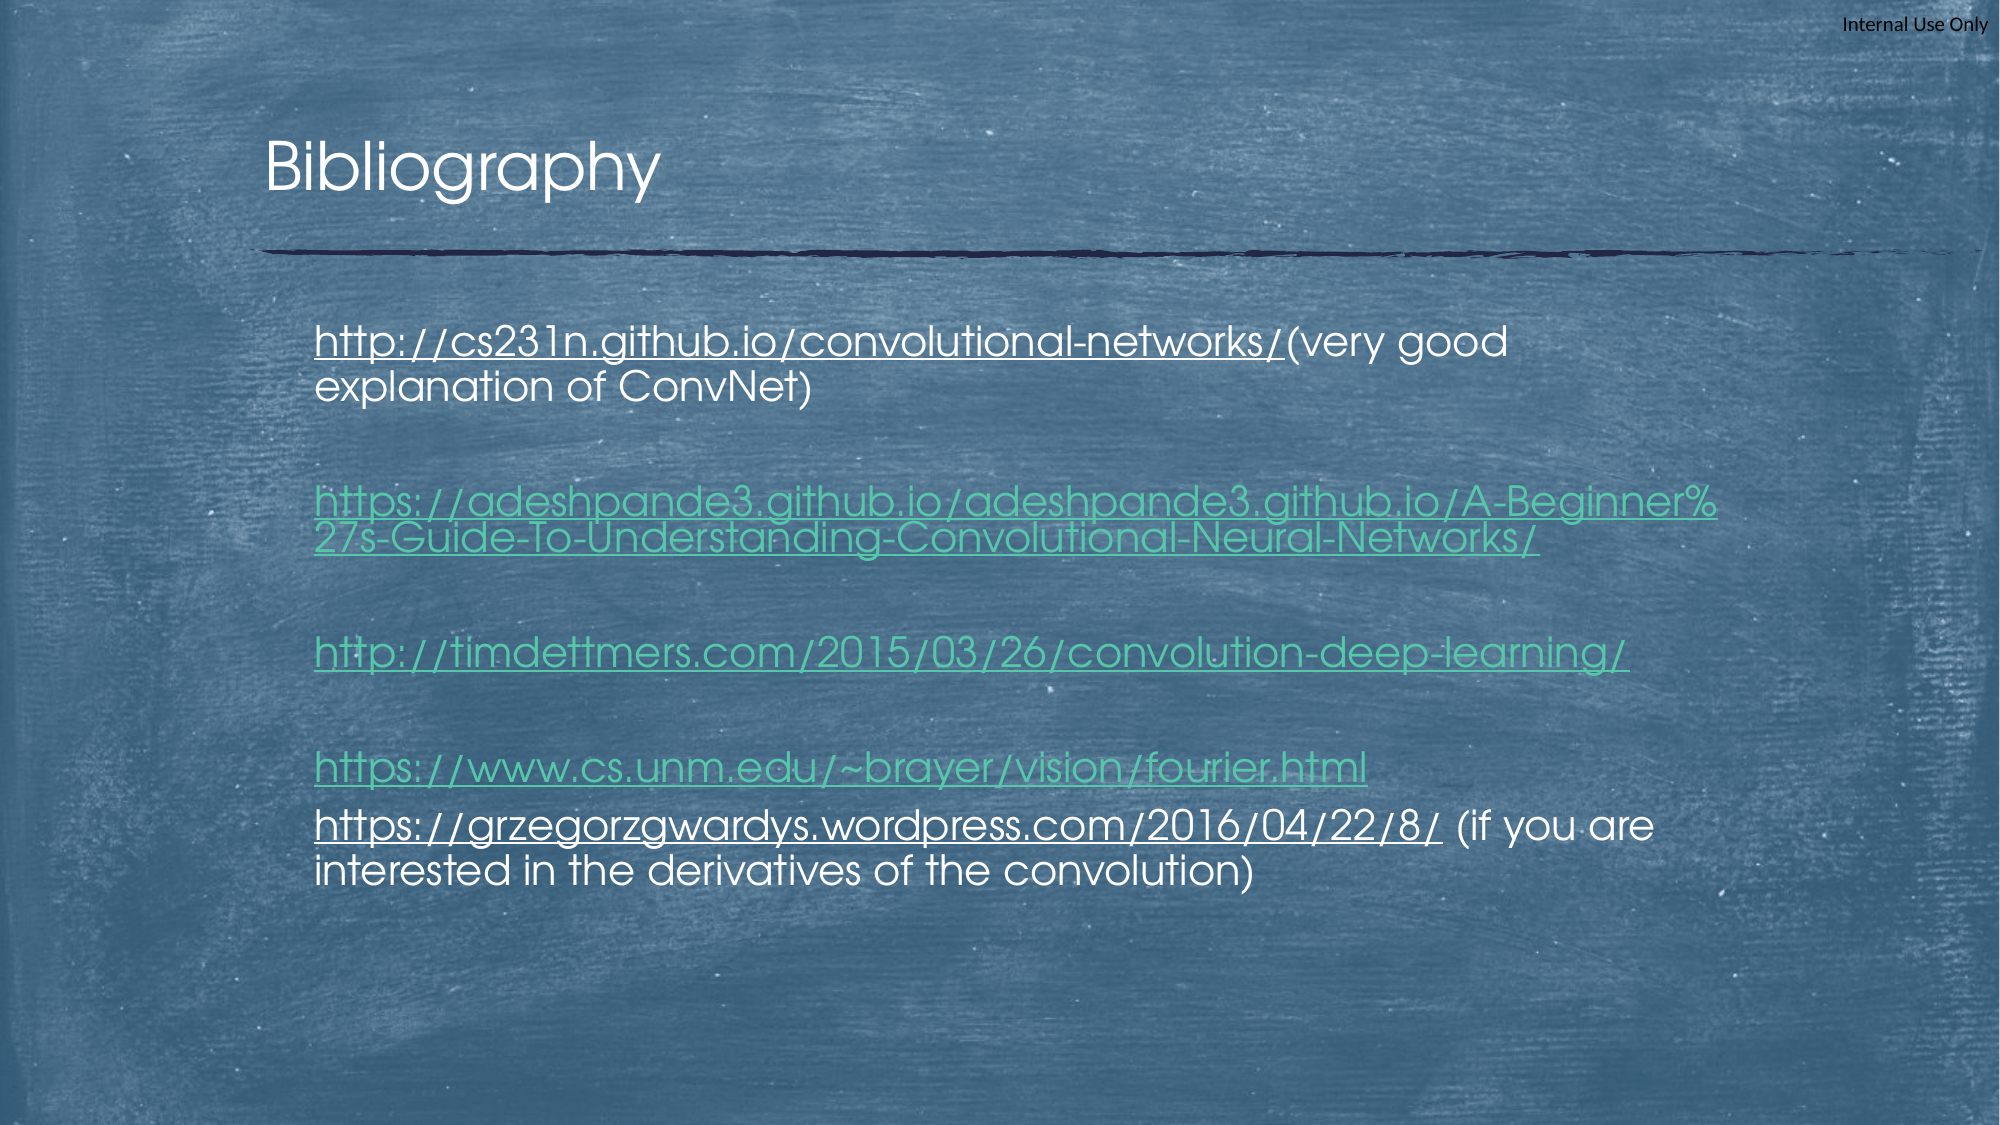

# Bibliography
http://cs231n.github.io/convolutional-networks/(very good explanation of ConvNet)

https://adeshpande3.github.io/adeshpande3.github.io/A-Beginner%27s-Guide-To-Understanding-Convolutional-Neural-Networks/

http://timdettmers.com/2015/03/26/convolution-deep-learning/

https://www.cs.unm.edu/~brayer/vision/fourier.html
https://grzegorzgwardys.wordpress.com/2016/04/22/8/ (if you are interested in the derivatives of the convolution)